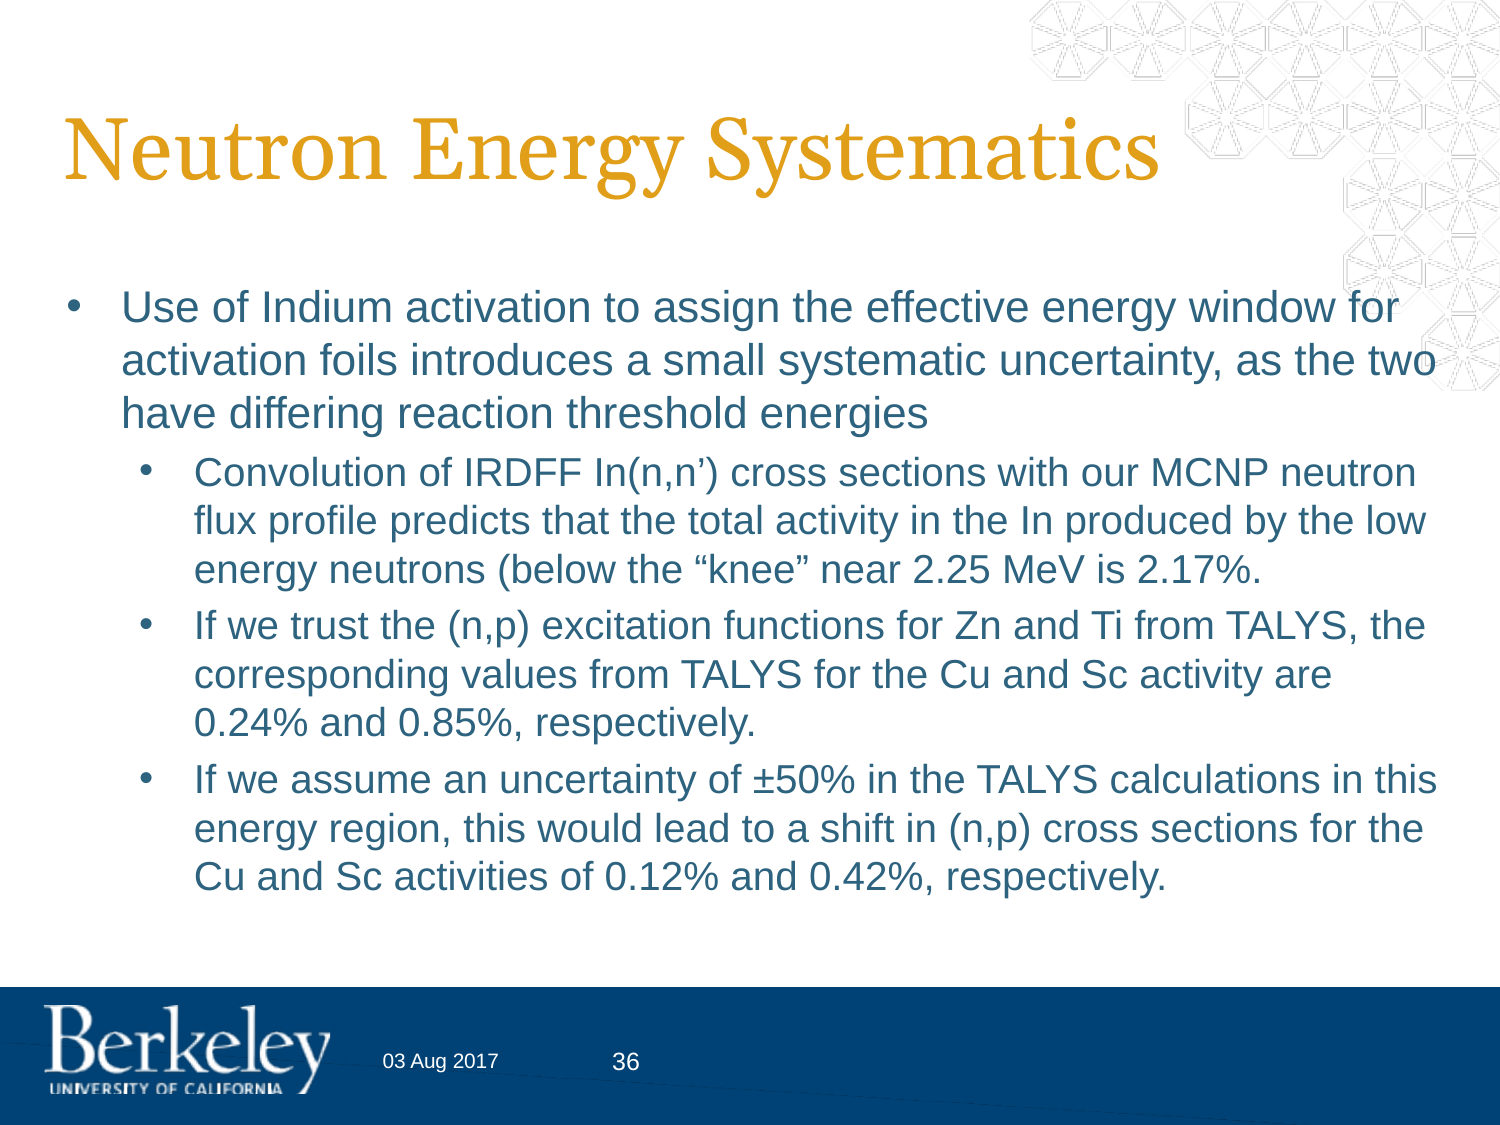

Neutron Energy Systematics

Use of Indium activation to assign the effective energy window for activation foils introduces a small systematic uncertainty, as the two have differing reaction threshold energies
Convolution of IRDFF In(n,n’) cross sections with our MCNP neutron flux profile predicts that the total activity in the In produced by the low energy neutrons (below the “knee” near 2.25 MeV is 2.17%.
If we trust the (n,p) excitation functions for Zn and Ti from TALYS, the corresponding values from TALYS for the Cu and Sc activity are 0.24% and 0.85%, respectively.
If we assume an uncertainty of ±50% in the TALYS calculations in this energy region, this would lead to a shift in (n,p) cross sections for the Cu and Sc activities of 0.12% and 0.42%, respectively.